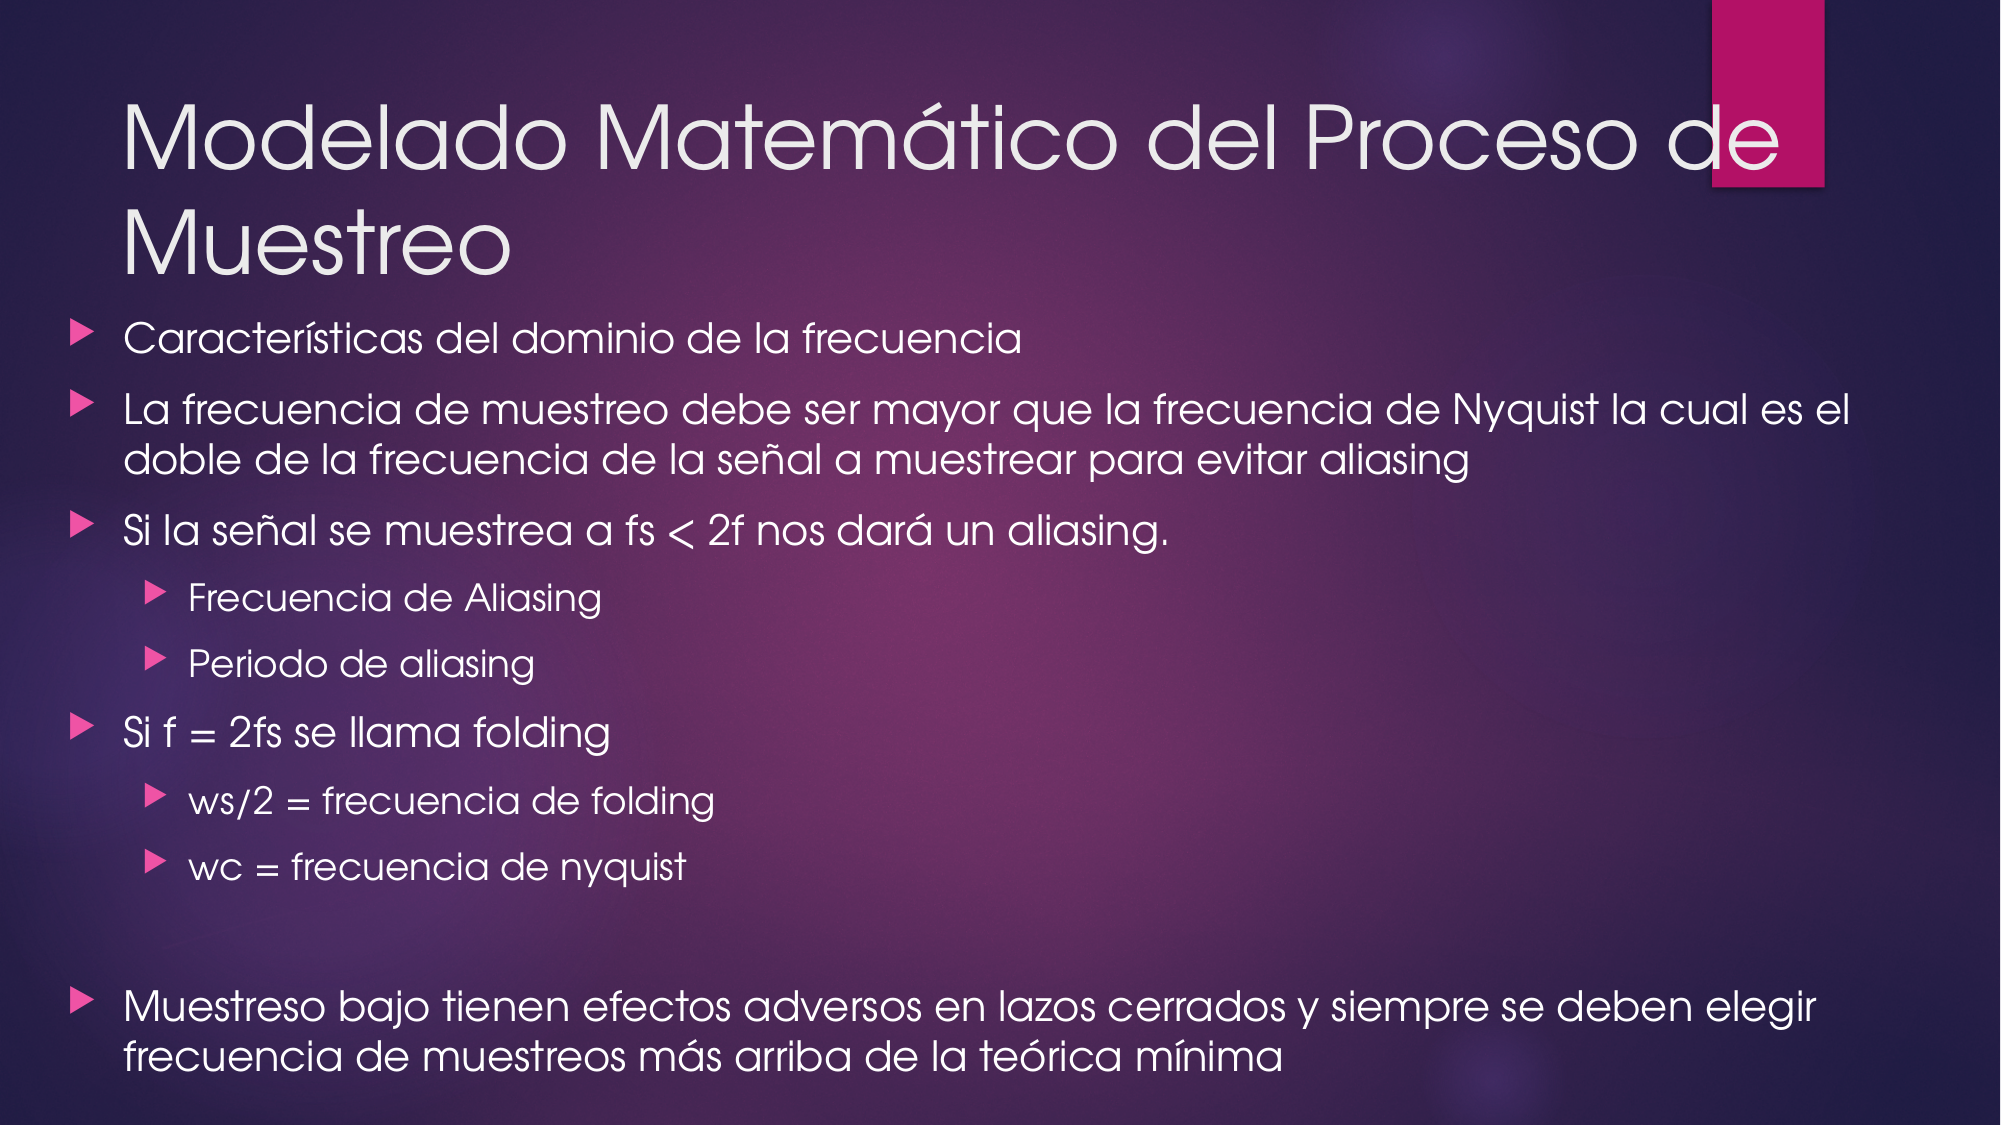

# Modelado Matemático del Proceso de Muestreo
Características del dominio de la frecuencia
La frecuencia de muestreo debe ser mayor que la frecuencia de Nyquist la cual es el doble de la frecuencia de la señal a muestrear para evitar aliasing
Si la señal se muestrea a fs < 2f nos dará un aliasing.
Frecuencia de Aliasing
Periodo de aliasing
Si f = 2fs se llama folding
ws/2 = frecuencia de folding
wc = frecuencia de nyquist

Muestreso bajo tienen efectos adversos en lazos cerrados y siempre se deben elegir frecuencia de muestreos más arriba de la teórica mínima